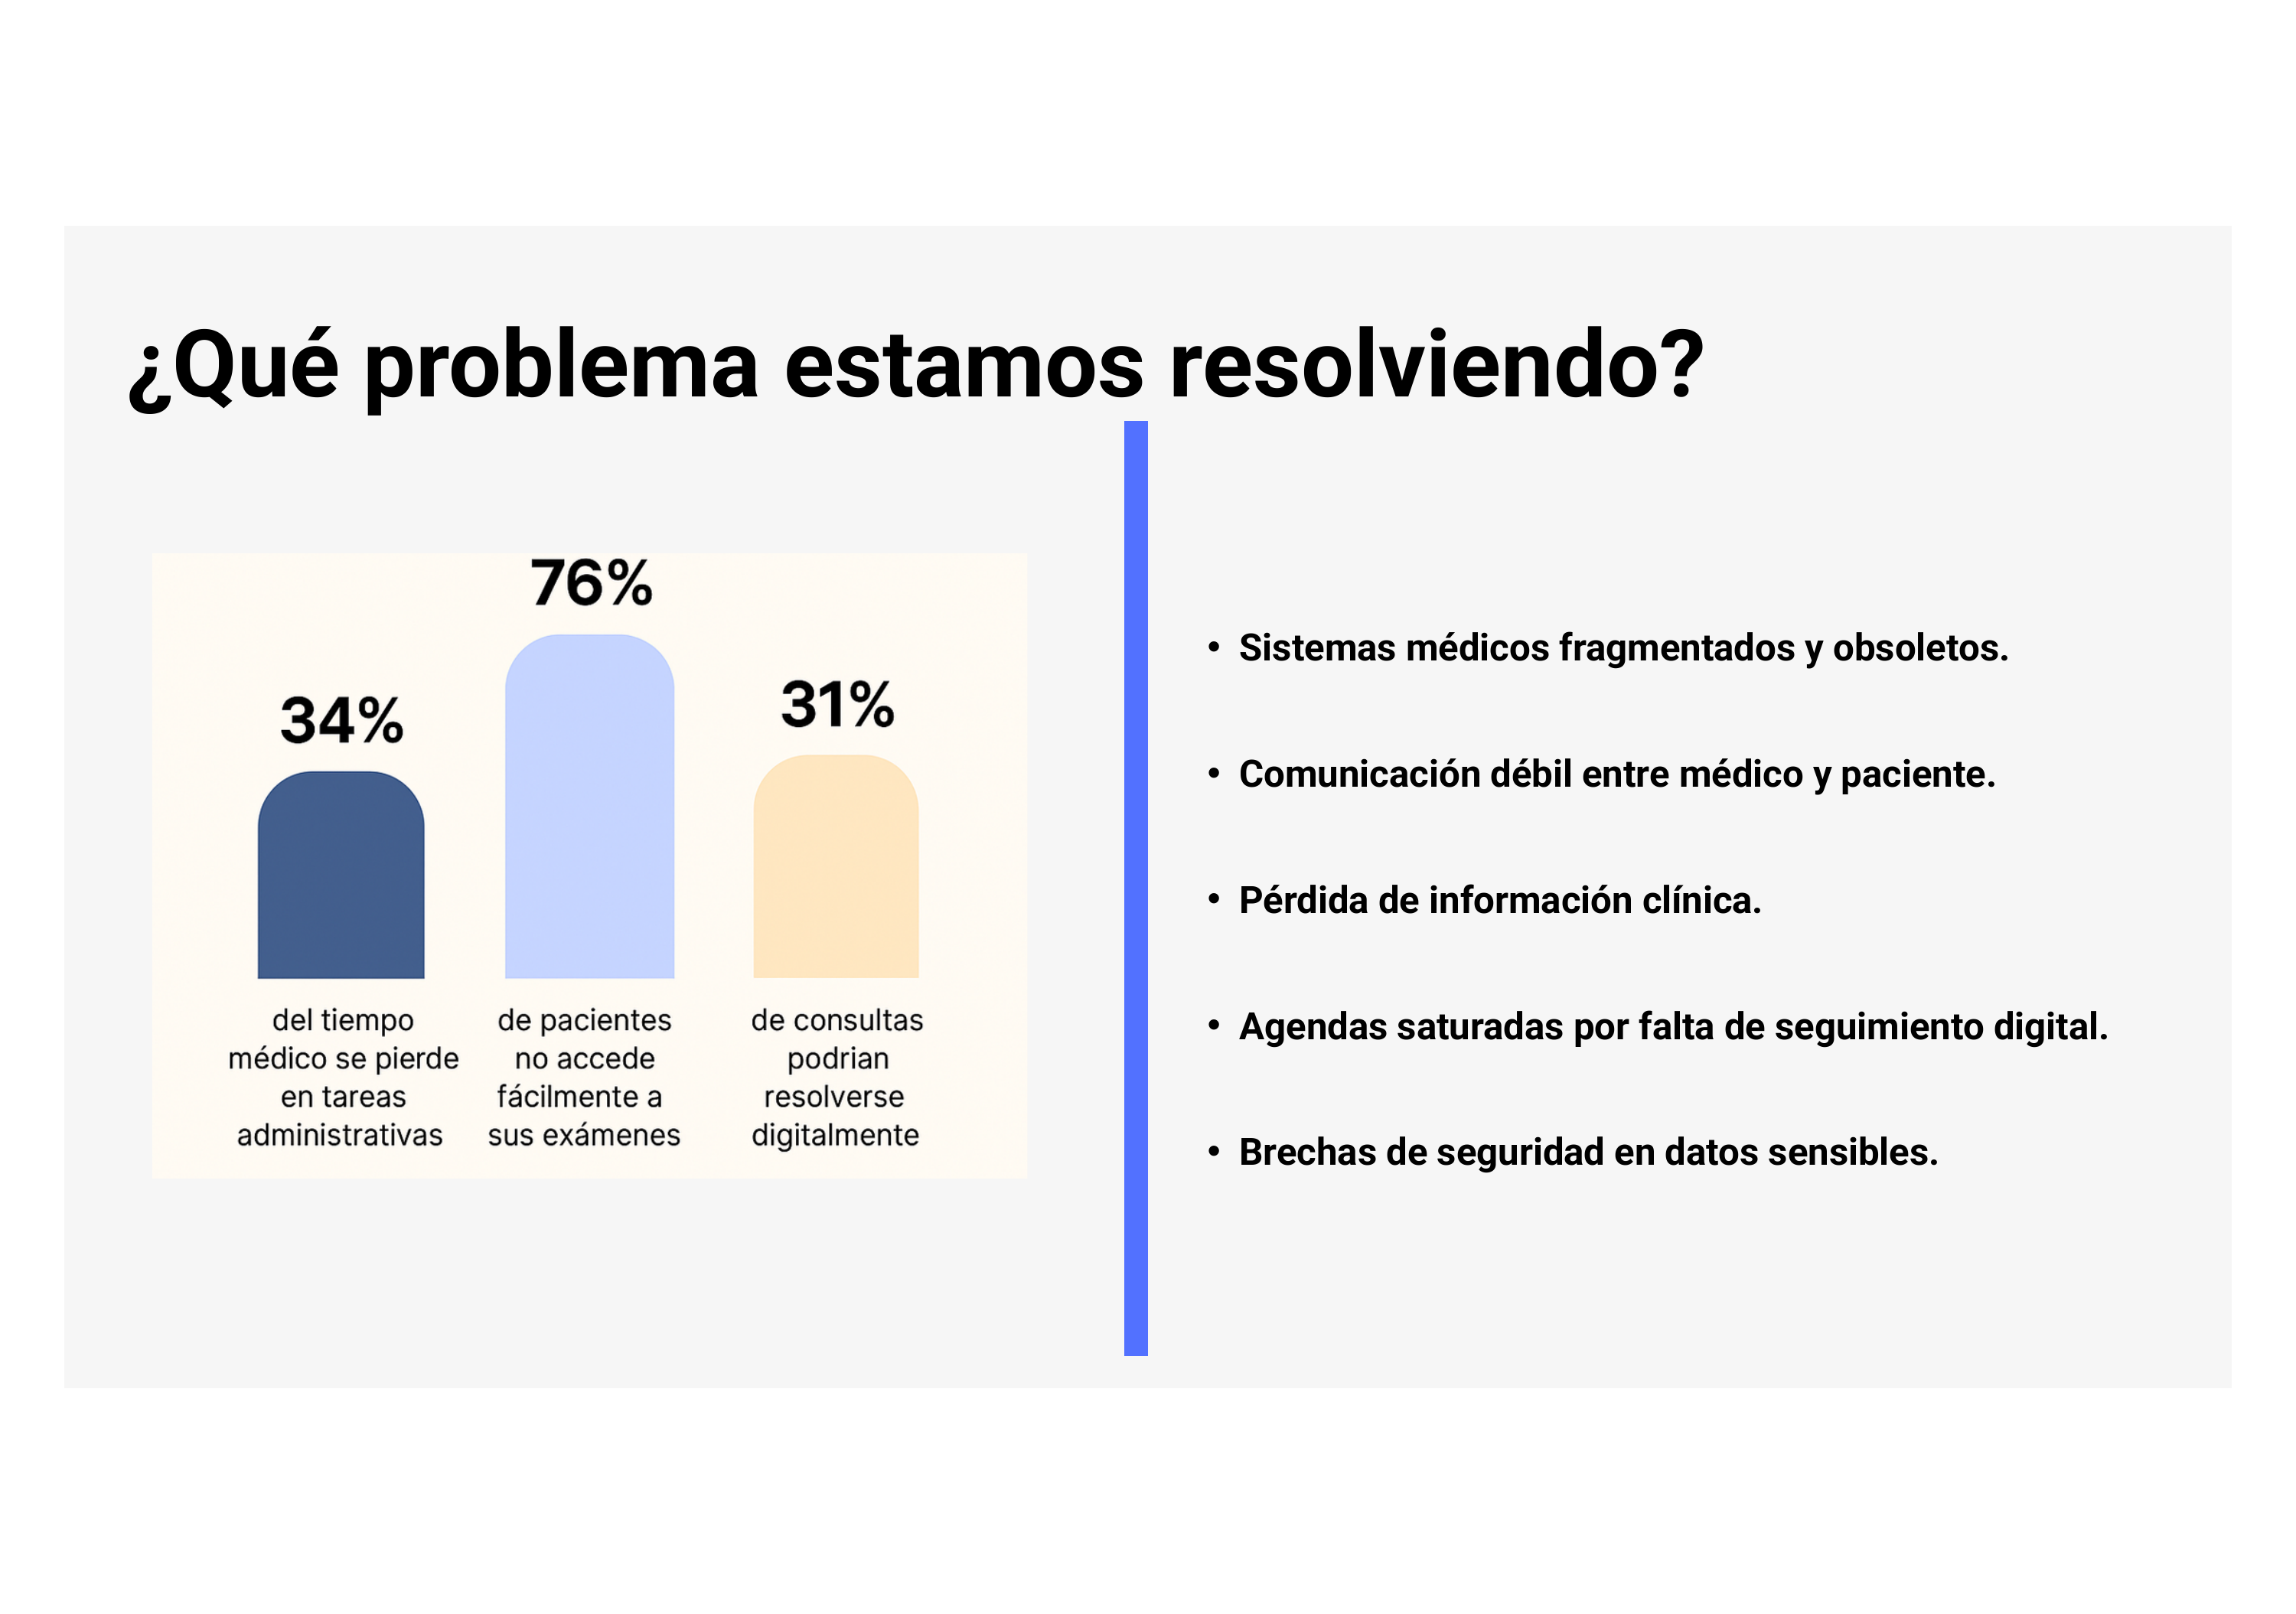

¿Qué problema estamos resolviendo?

Sistemas médicos fragmentados y obsoletos.

Comunicación débil entre médico y paciente.

Pérdida de información clínica.

Agendas saturadas por falta de seguimiento digital.

Brechas de seguridad en datos sensibles.